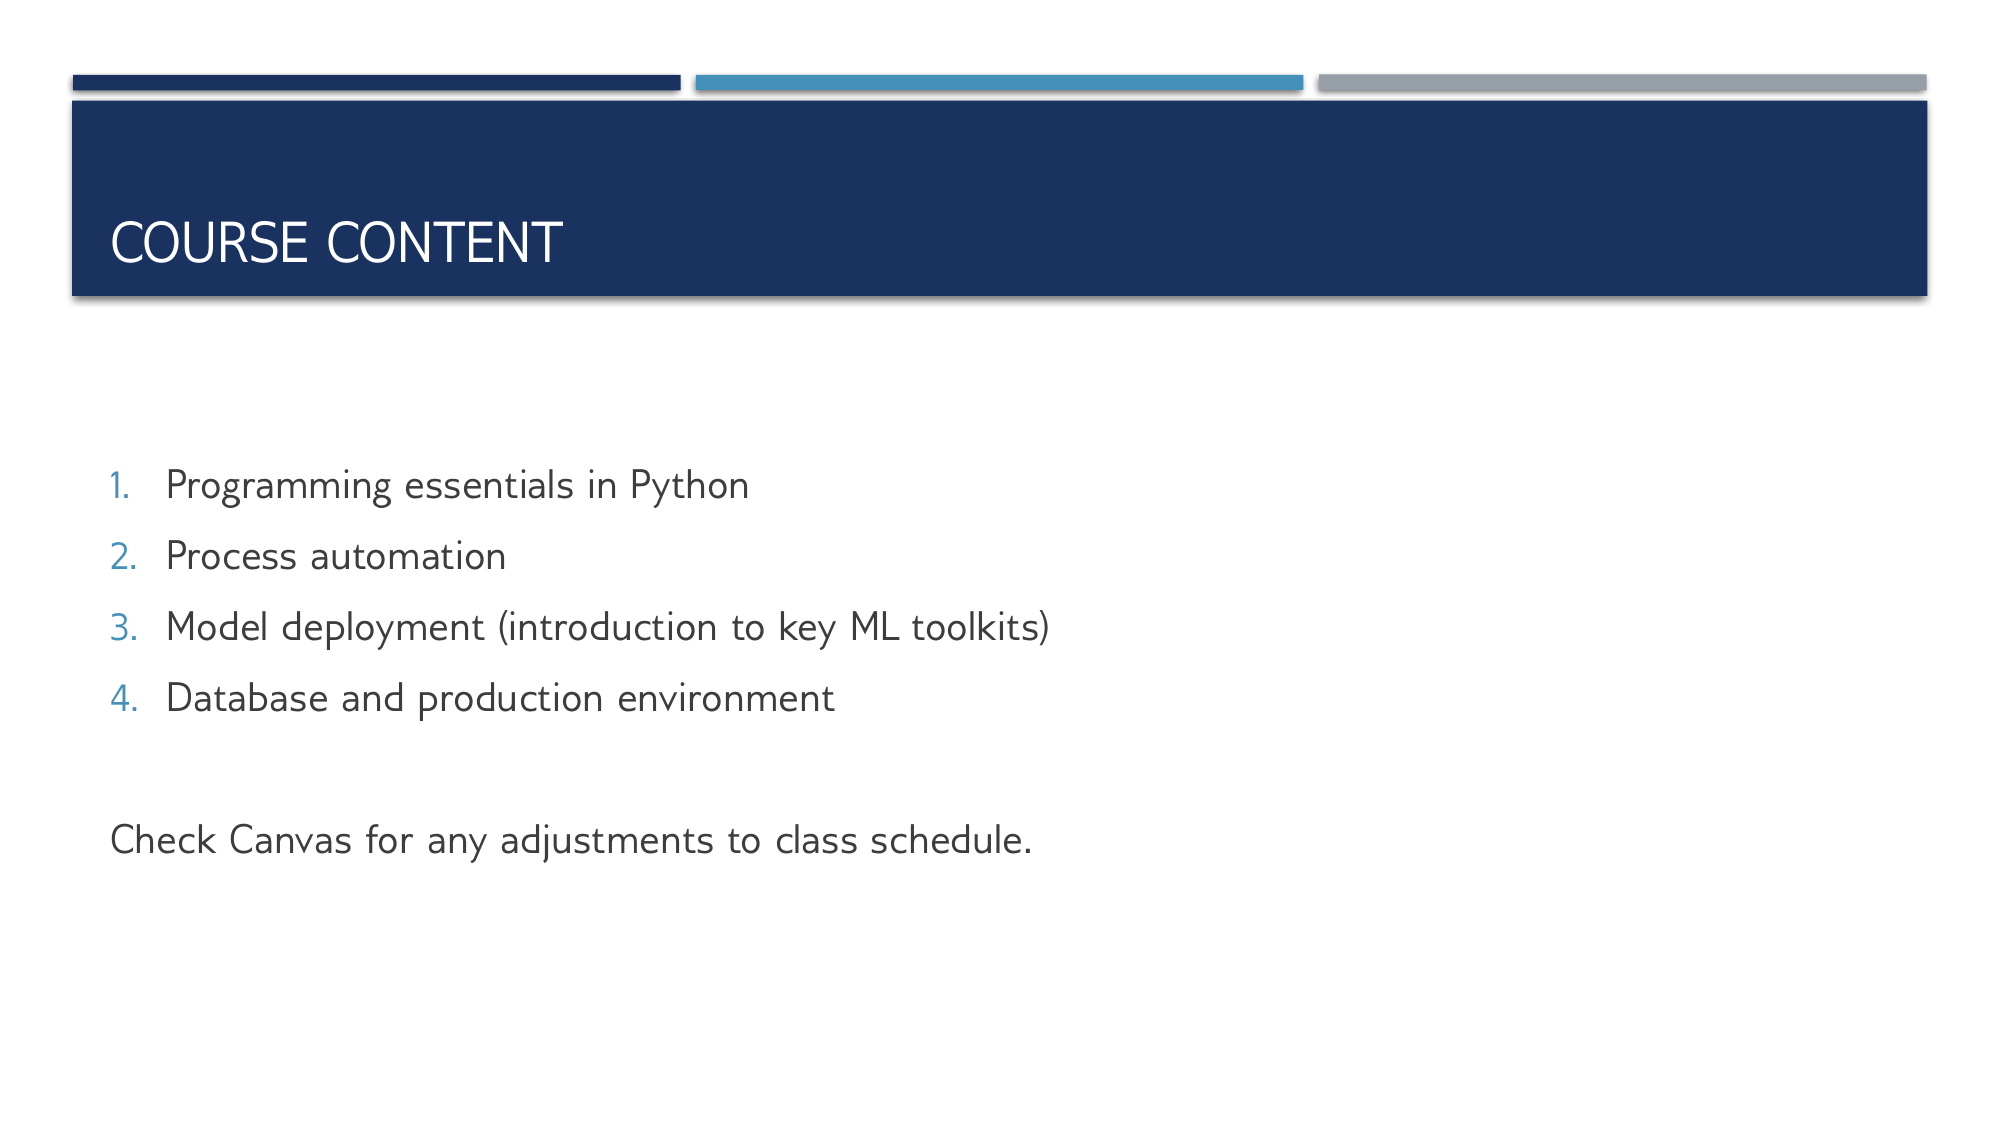

# COURSE CONTENT
Programming essentials in Python
Process automation
Model deployment (introduction to key ML toolkits)
Database and production environment

Check Canvas for any adjustments to class schedule.